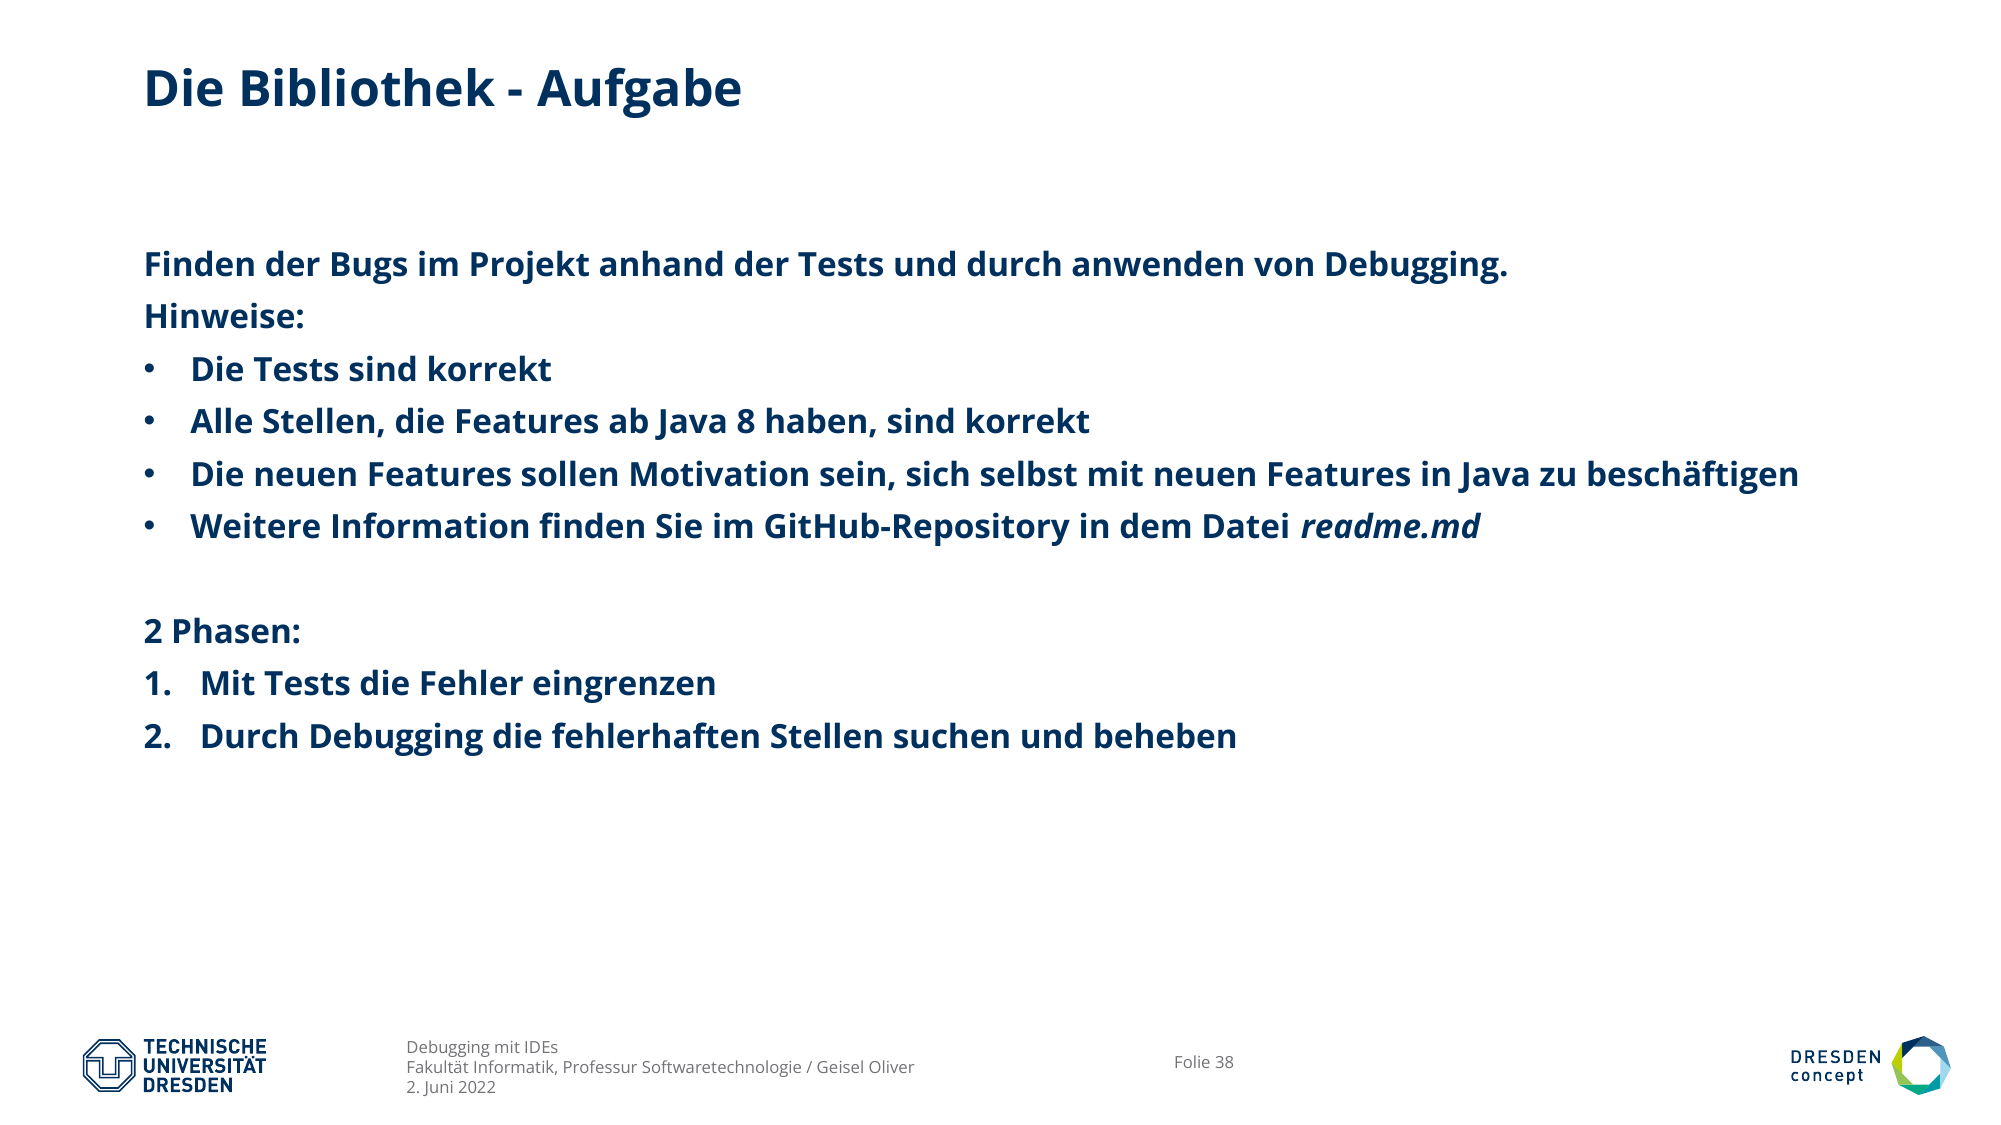

# Die Bibliothek - Aufgabe
Finden der Bugs im Projekt anhand der Tests und durch anwenden von Debugging.
Hinweise:
Die Tests sind korrekt
Alle Stellen, die Features ab Java 8 haben, sind korrekt
Die neuen Features sollen Motivation sein, sich selbst mit neuen Features in Java zu beschäftigen
Weitere Information finden Sie im GitHub-Repository in dem Datei readme.md

2 Phasen:
Mit Tests die Fehler eingrenzen
Durch Debugging die fehlerhaften Stellen suchen und beheben